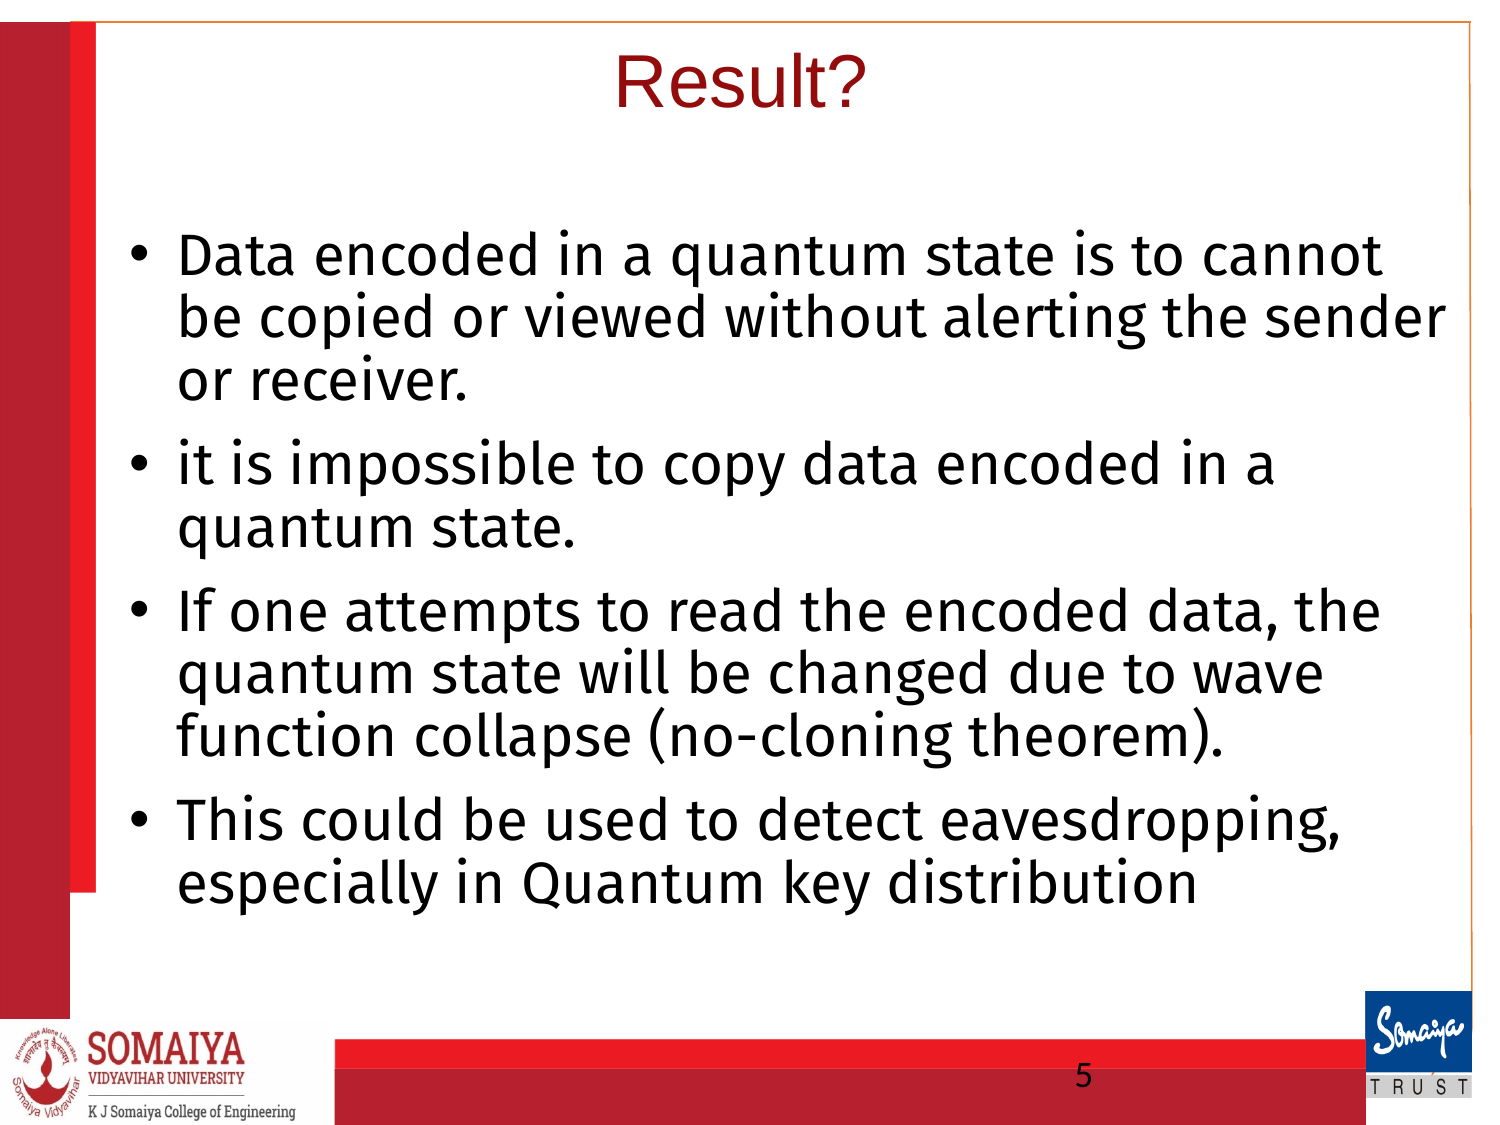

# Result?
Data encoded in a quantum state is to cannot be copied or viewed without alerting the sender or receiver.
it is impossible to copy data encoded in a quantum state.
If one attempts to read the encoded data, the quantum state will be changed due to wave function collapse (no-cloning theorem).
This could be used to detect eavesdropping, especially in Quantum key distribution

5